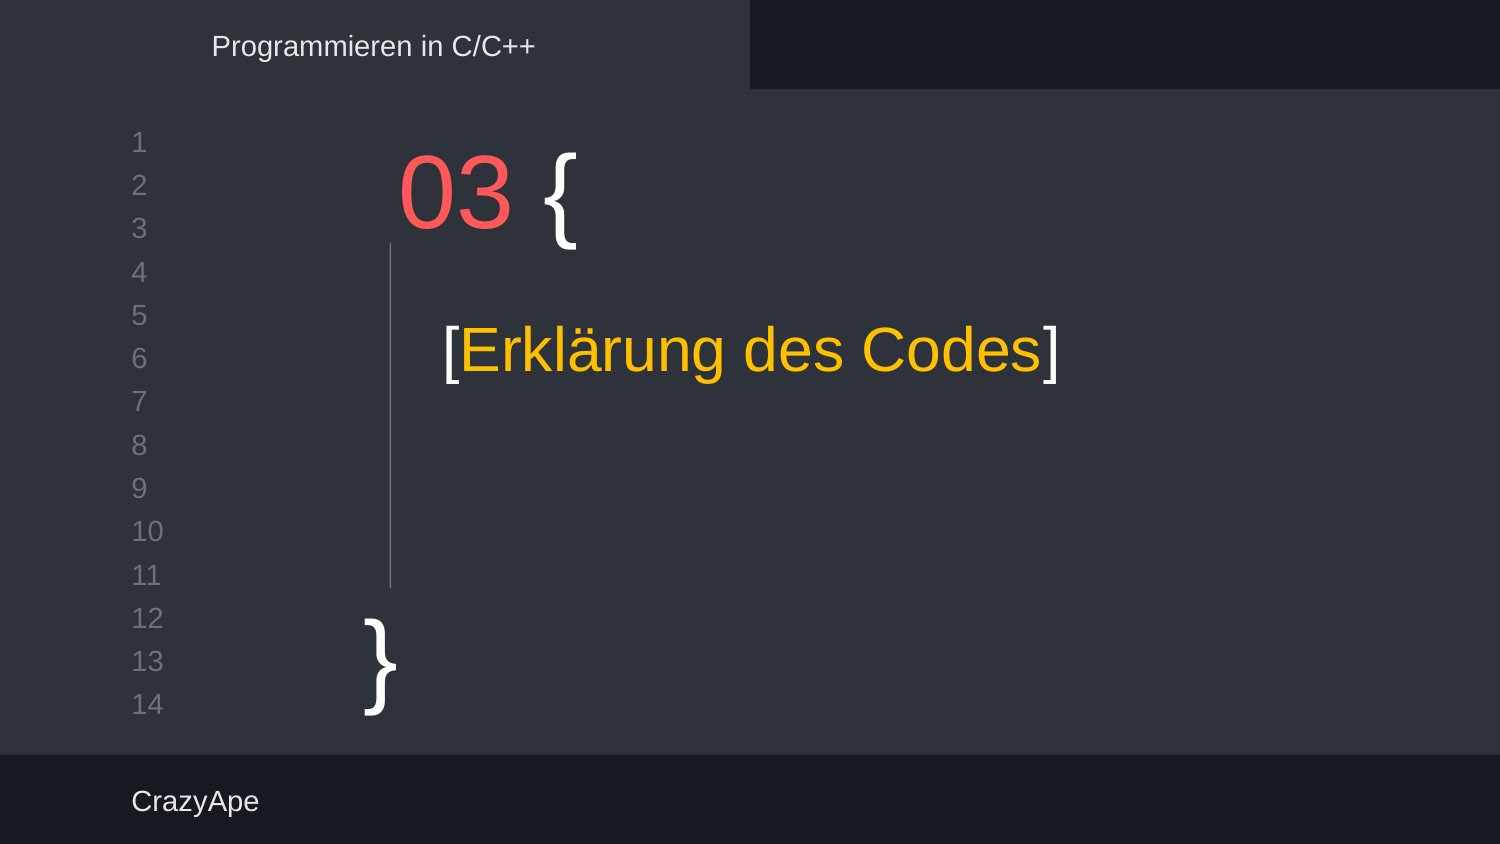

Programmieren in C/C++
# 03 {
[Erklärung des Codes]
}
CrazyApe